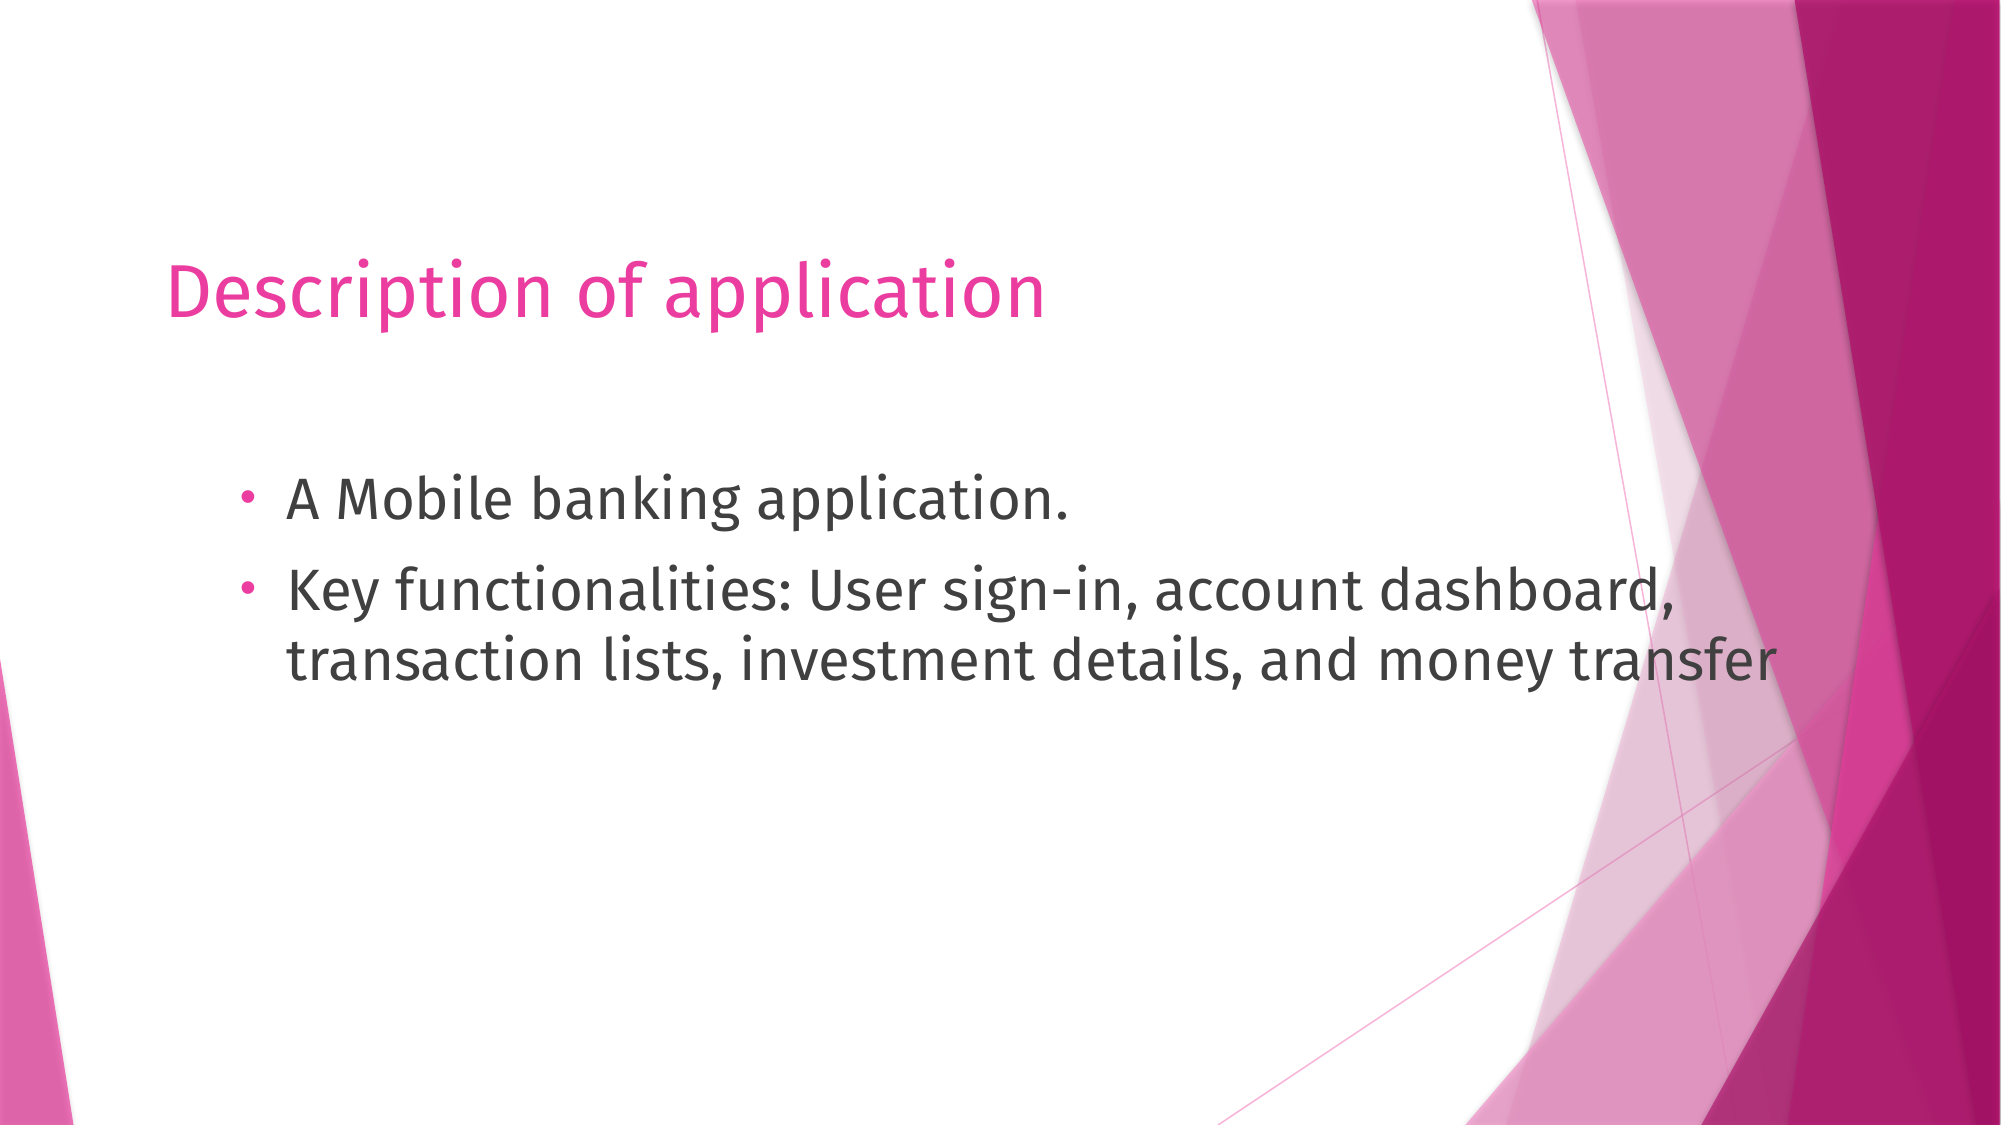

# Description of application

A Mobile banking application.
Key functionalities: User sign-in, account dashboard, transaction lists, investment details, and money transfer